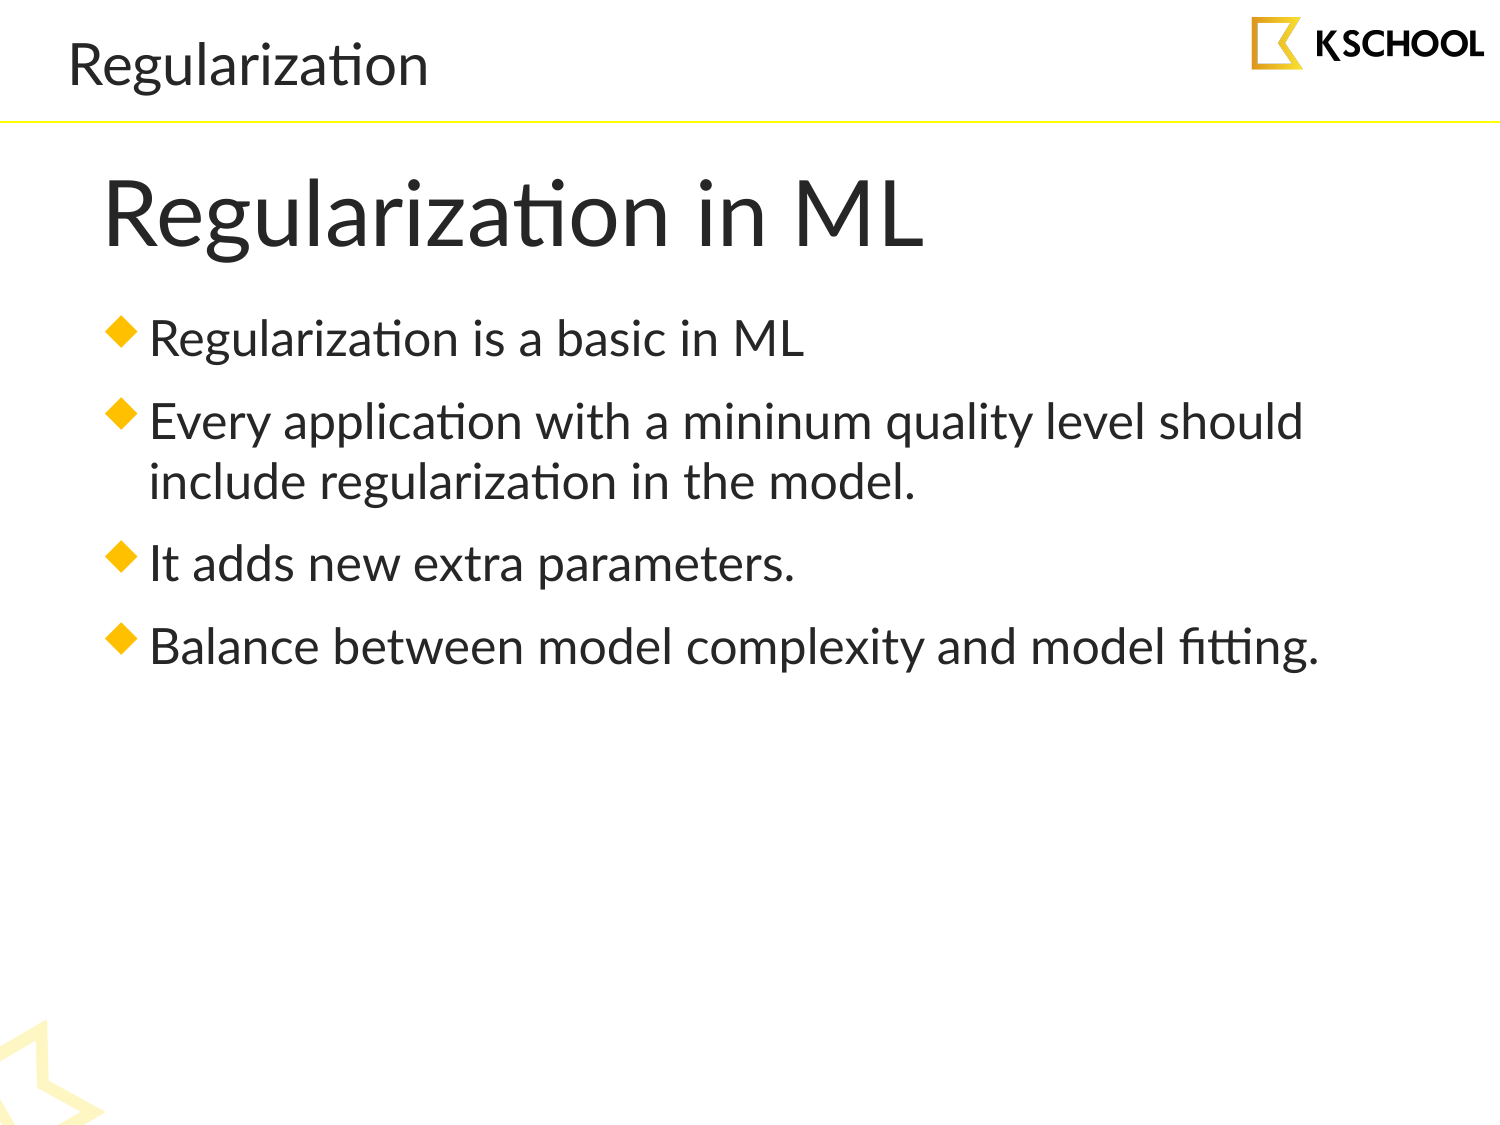

# Regularization
Regularization in ML
Regularization is a basic in ML
Every application with a mininum quality level should include regularization in the model.
It adds new extra parameters.
Balance between model complexity and model fitting.